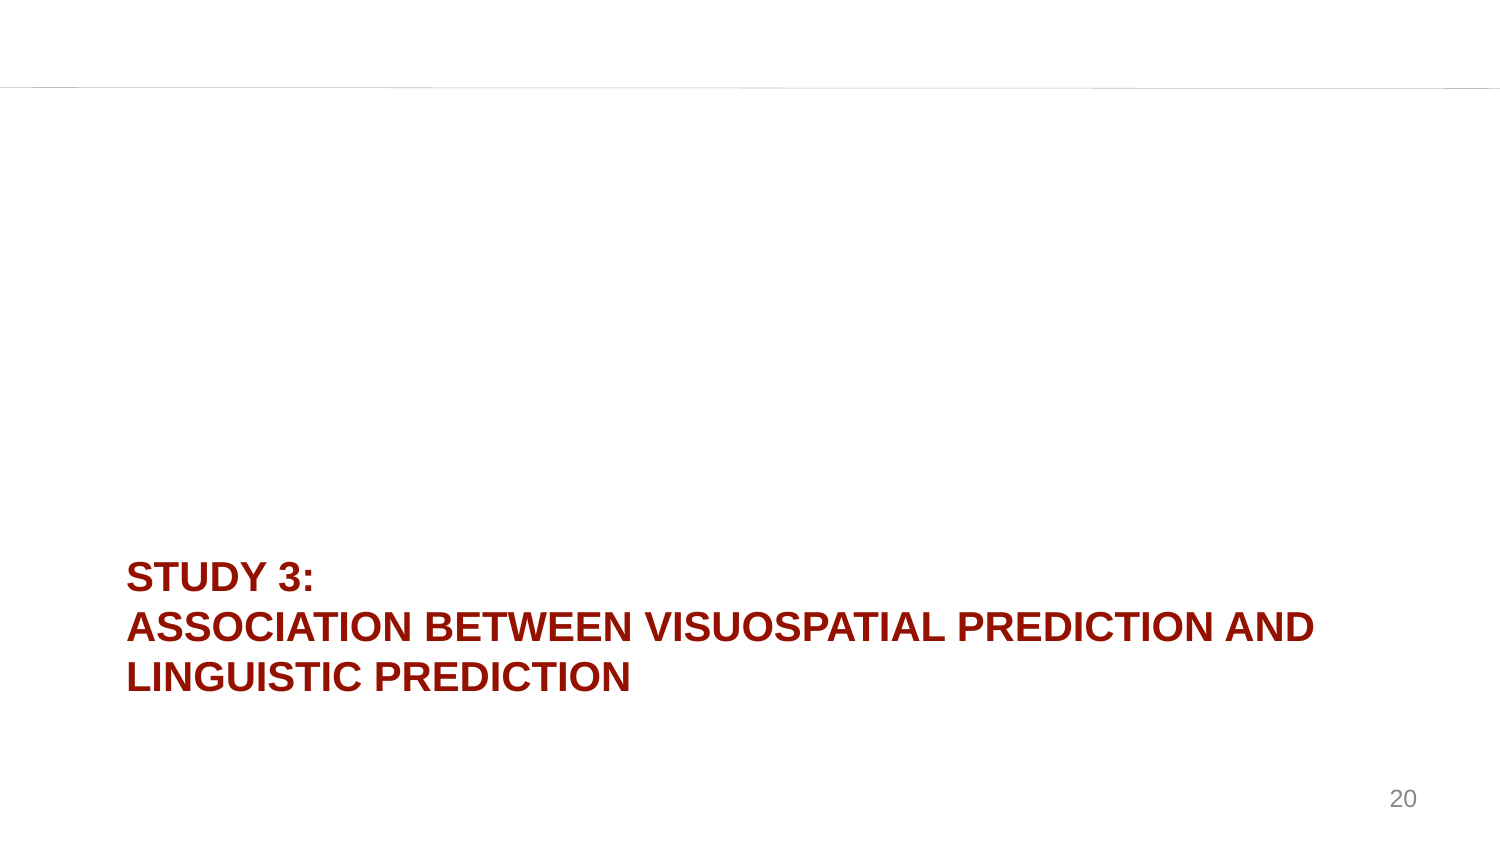

# STUDY 3: ASSOCIATION BETWEEN VISUOSPATIAL PREDICTION AND LINGUISTIC PREDICTION
20